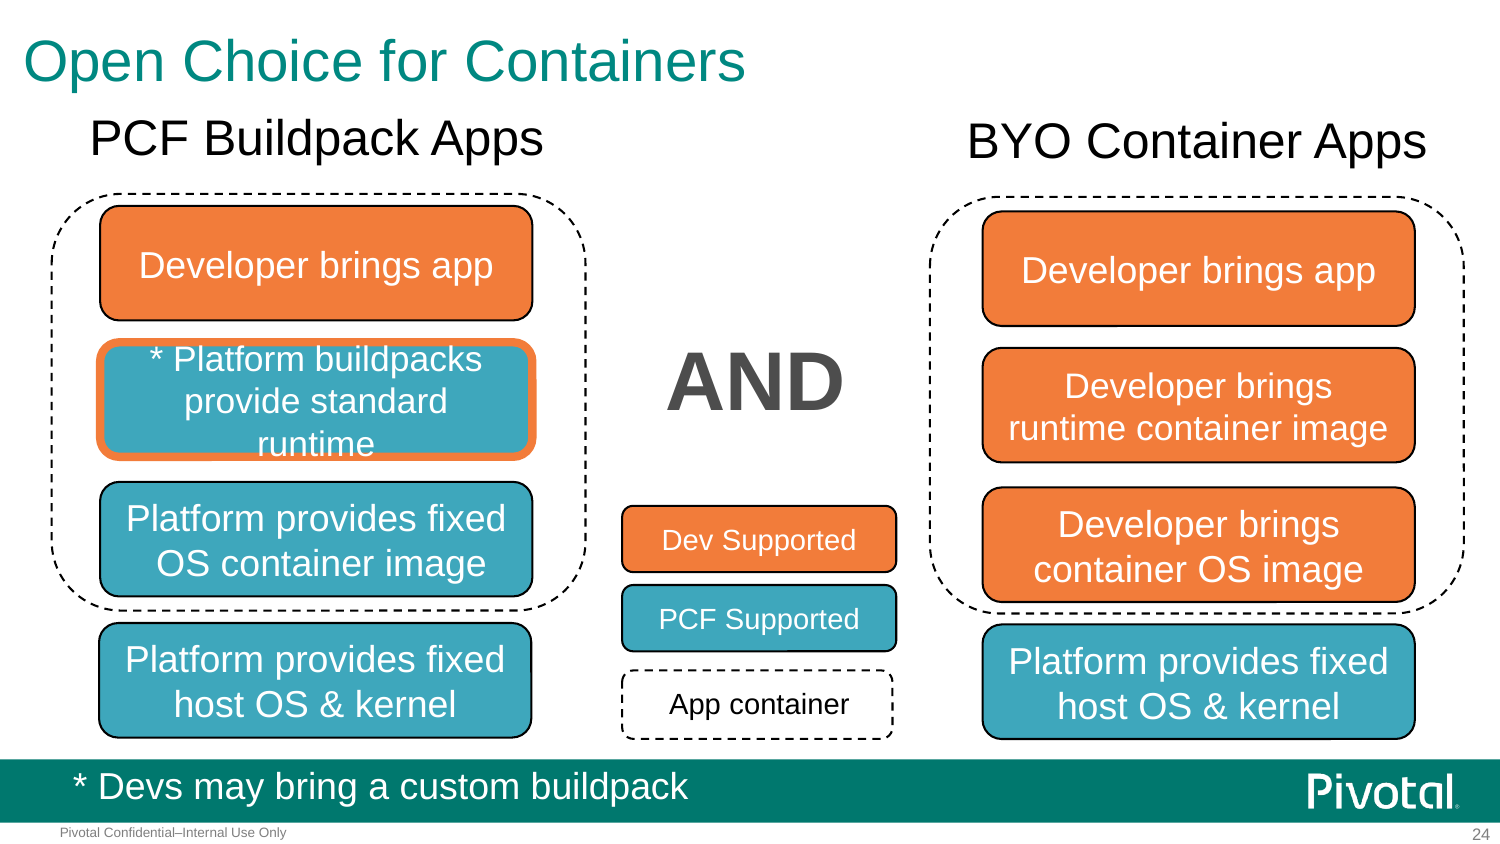

# Open Choice for Containers
PCF Buildpack Apps

Developer brings app
* Platform buildpacks provide standard runtime
Platform provides fixed  OS container image
Platform provides fixed host OS & kernel
BYO Container Apps

Developer brings app
Developer brings runtime container image
Developer brings container OS image
Platform provides fixed host OS & kernel
AND
Dev Supported
PCF Supported

App container
* Devs may bring a custom buildpack